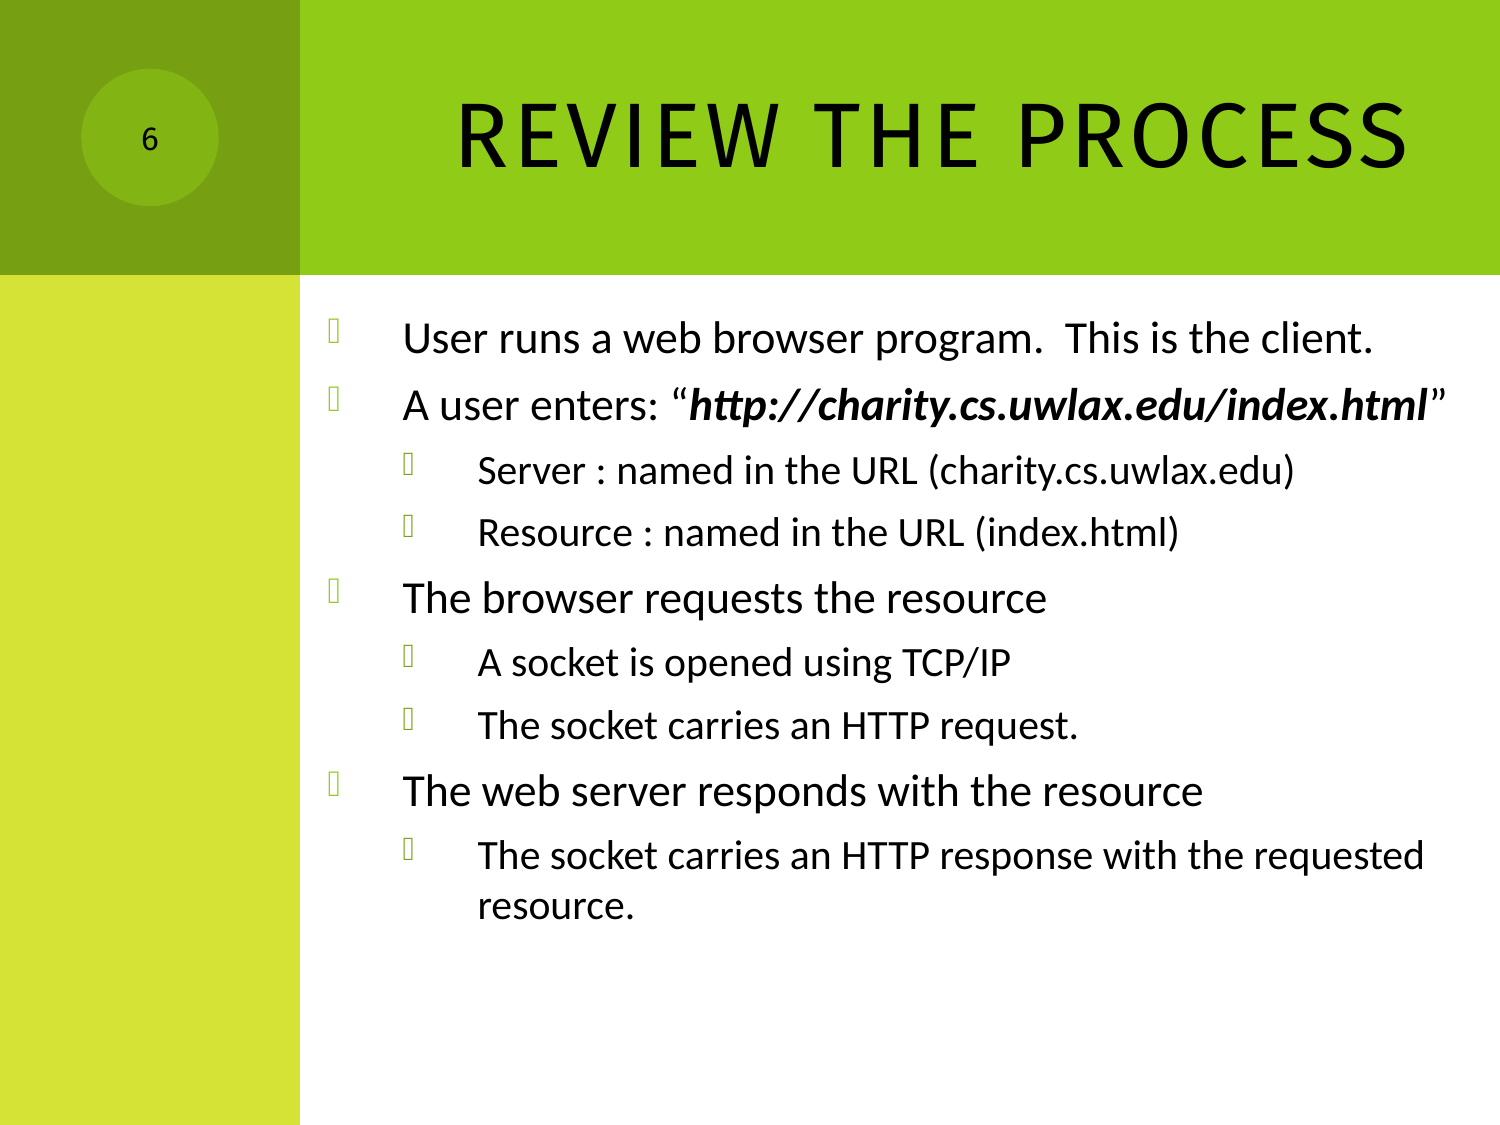

# Review the Process
6
User runs a web browser program.  This is the client.
A user enters: “http://charity.cs.uwlax.edu/index.html”
Server : named in the URL (charity.cs.uwlax.edu)
Resource : named in the URL (index.html)
The browser requests the resource
A socket is opened using TCP/IP
The socket carries an HTTP request.
The web server responds with the resource
The socket carries an HTTP response with the requested resource.